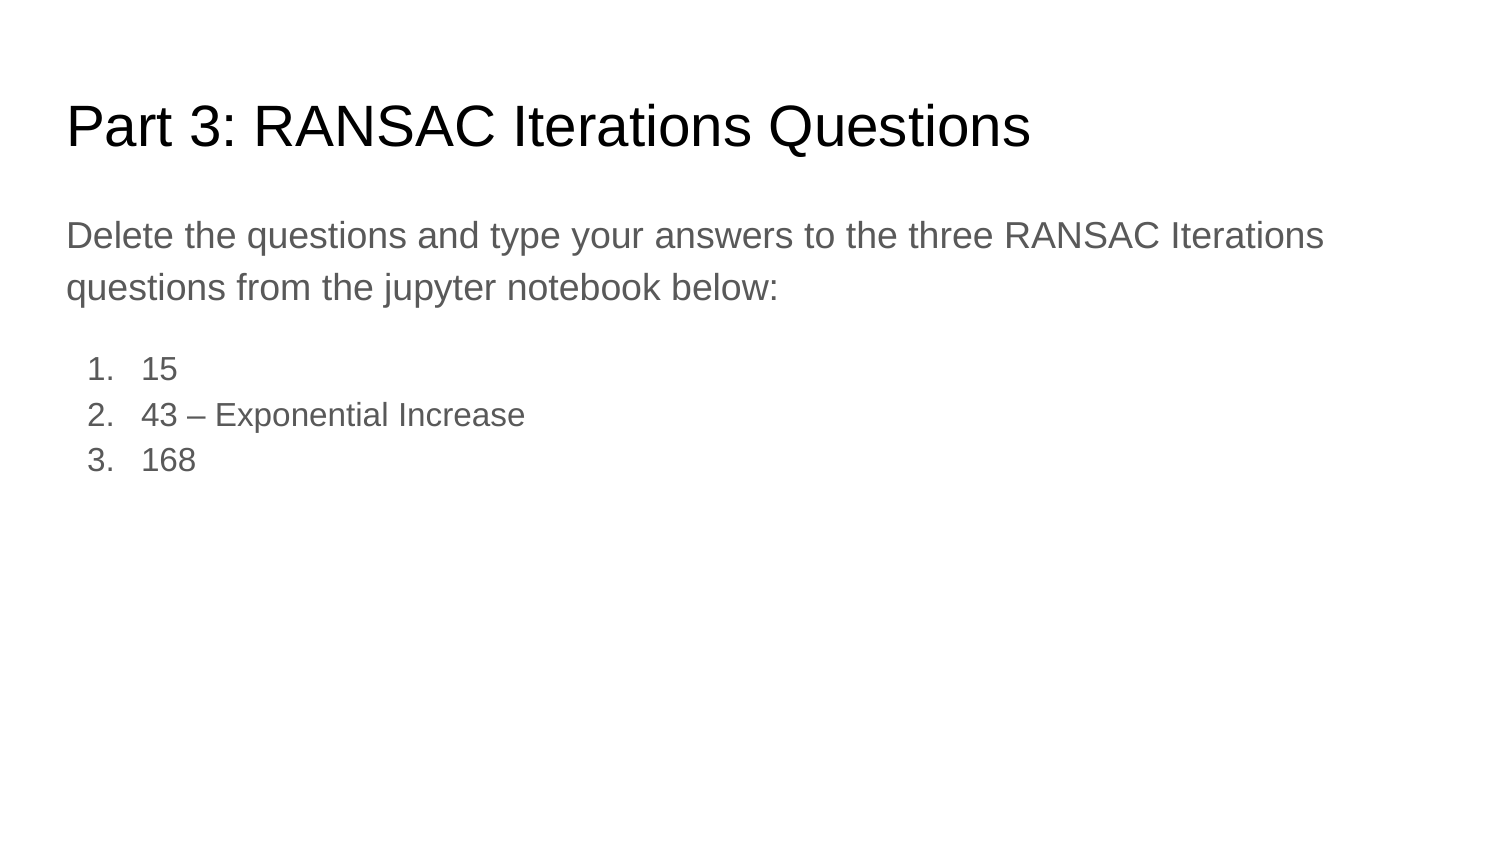

# Part 3: RANSAC Iterations Questions
Delete the questions and type your answers to the three RANSAC Iterations questions from the jupyter notebook below:
15
43 – Exponential Increase
168